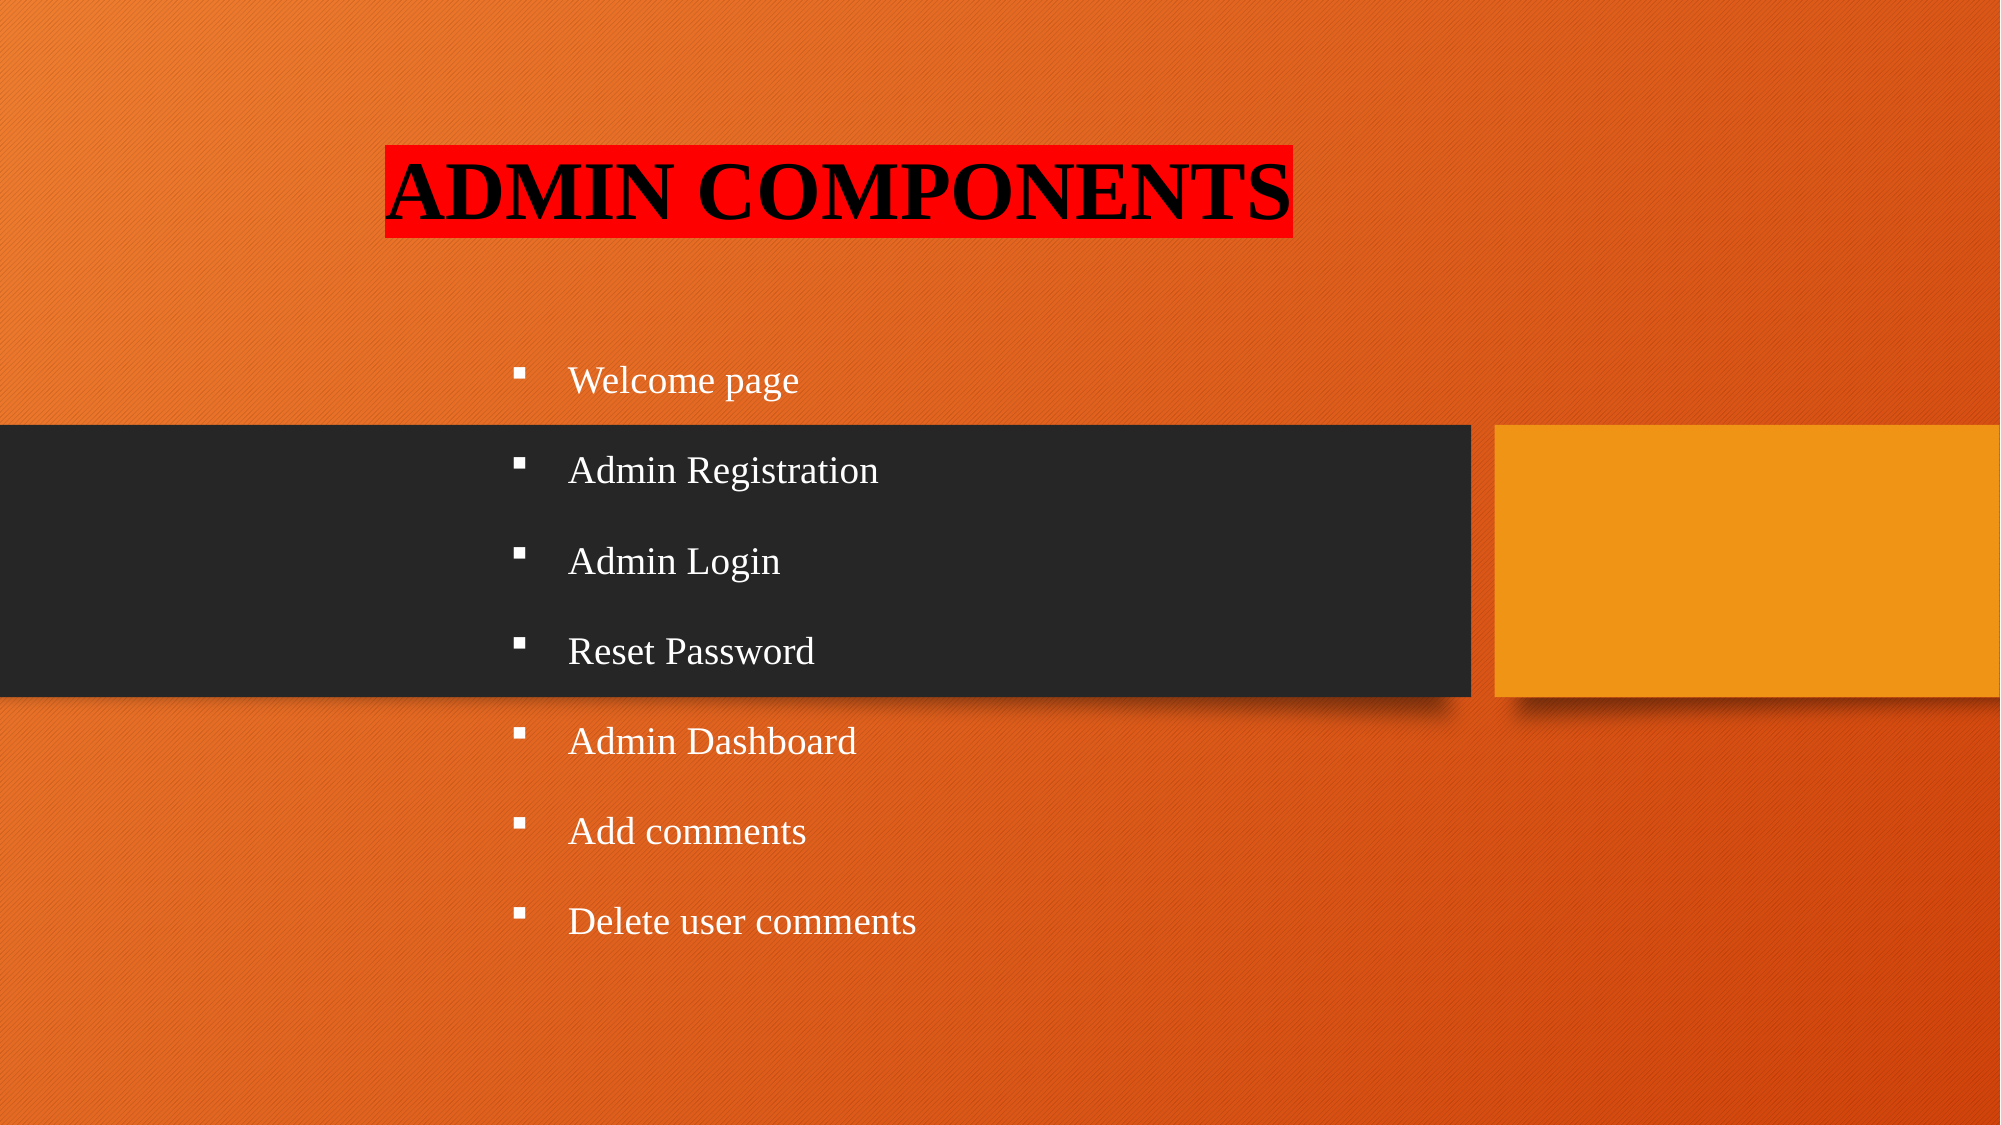

# ADMIN COMPONENTS
Welcome page
Admin Registration
Admin Login
Reset Password
Admin Dashboard
Add comments
Delete user comments